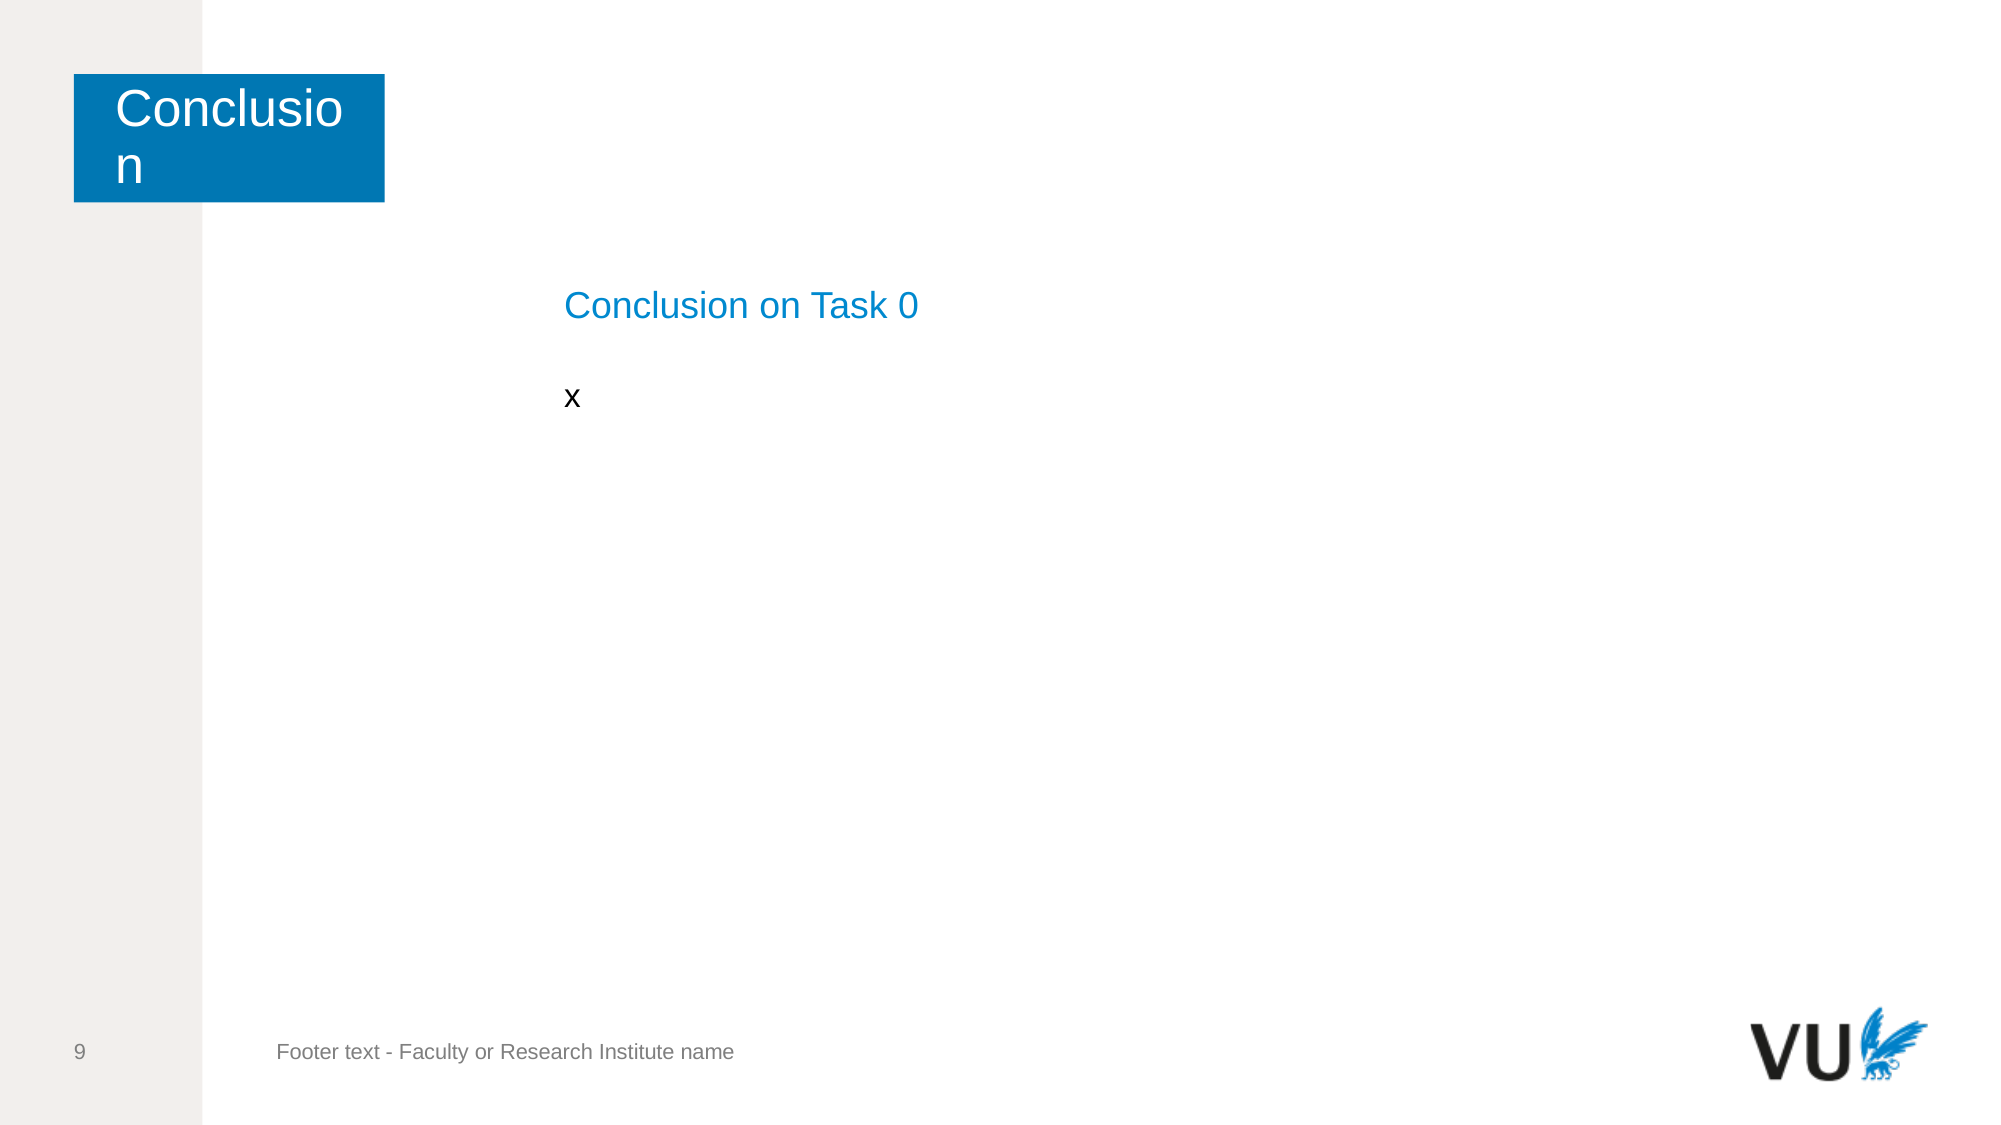

# Conclusion
Conclusion on Task 0

x

Footer text - Faculty or Research Institute name
9